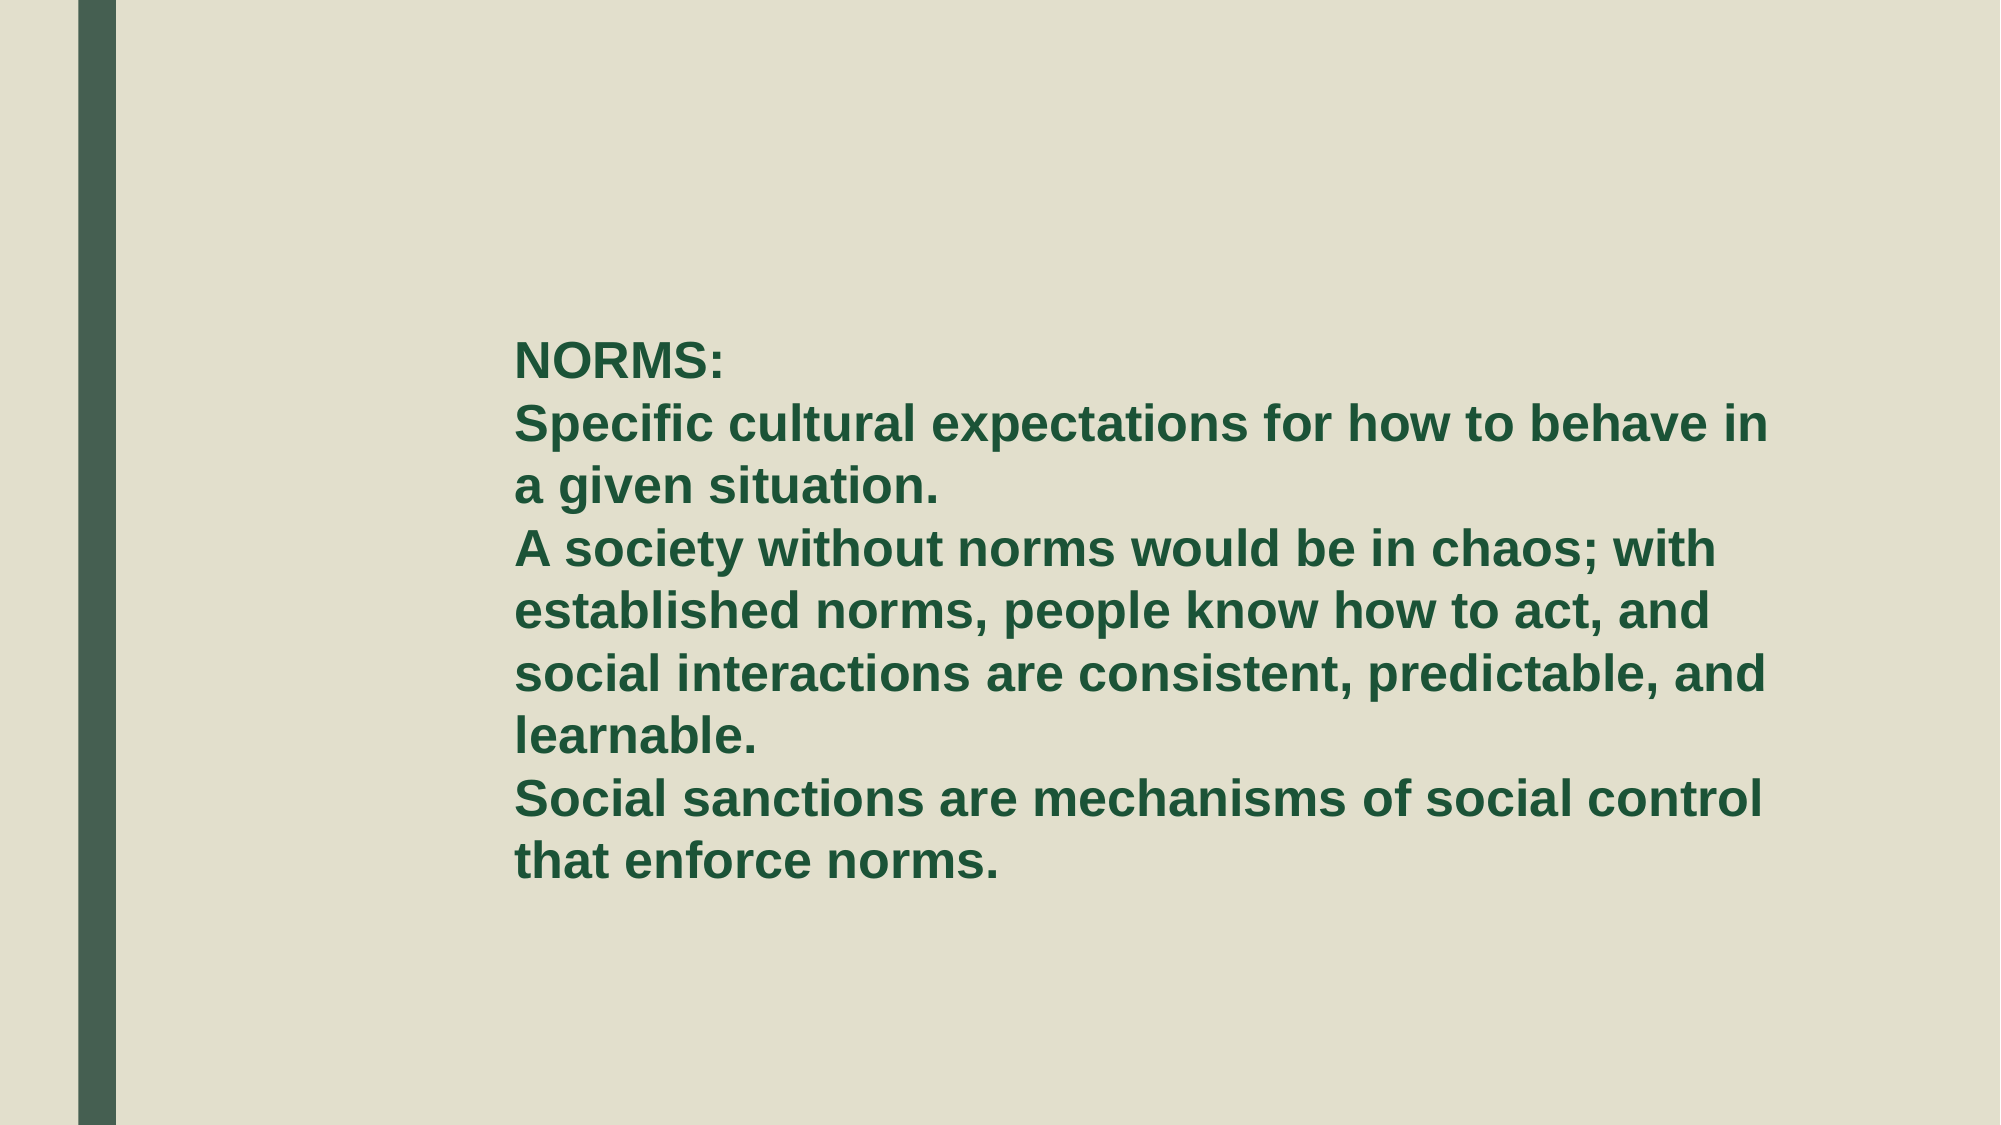

NORMS:
Specific cultural expectations for how to behave in a given situation.
A society without norms would be in chaos; with established norms, people know how to act, and social interactions are consistent, predictable, and learnable.
Social sanctions are mechanisms of social control that enforce norms.